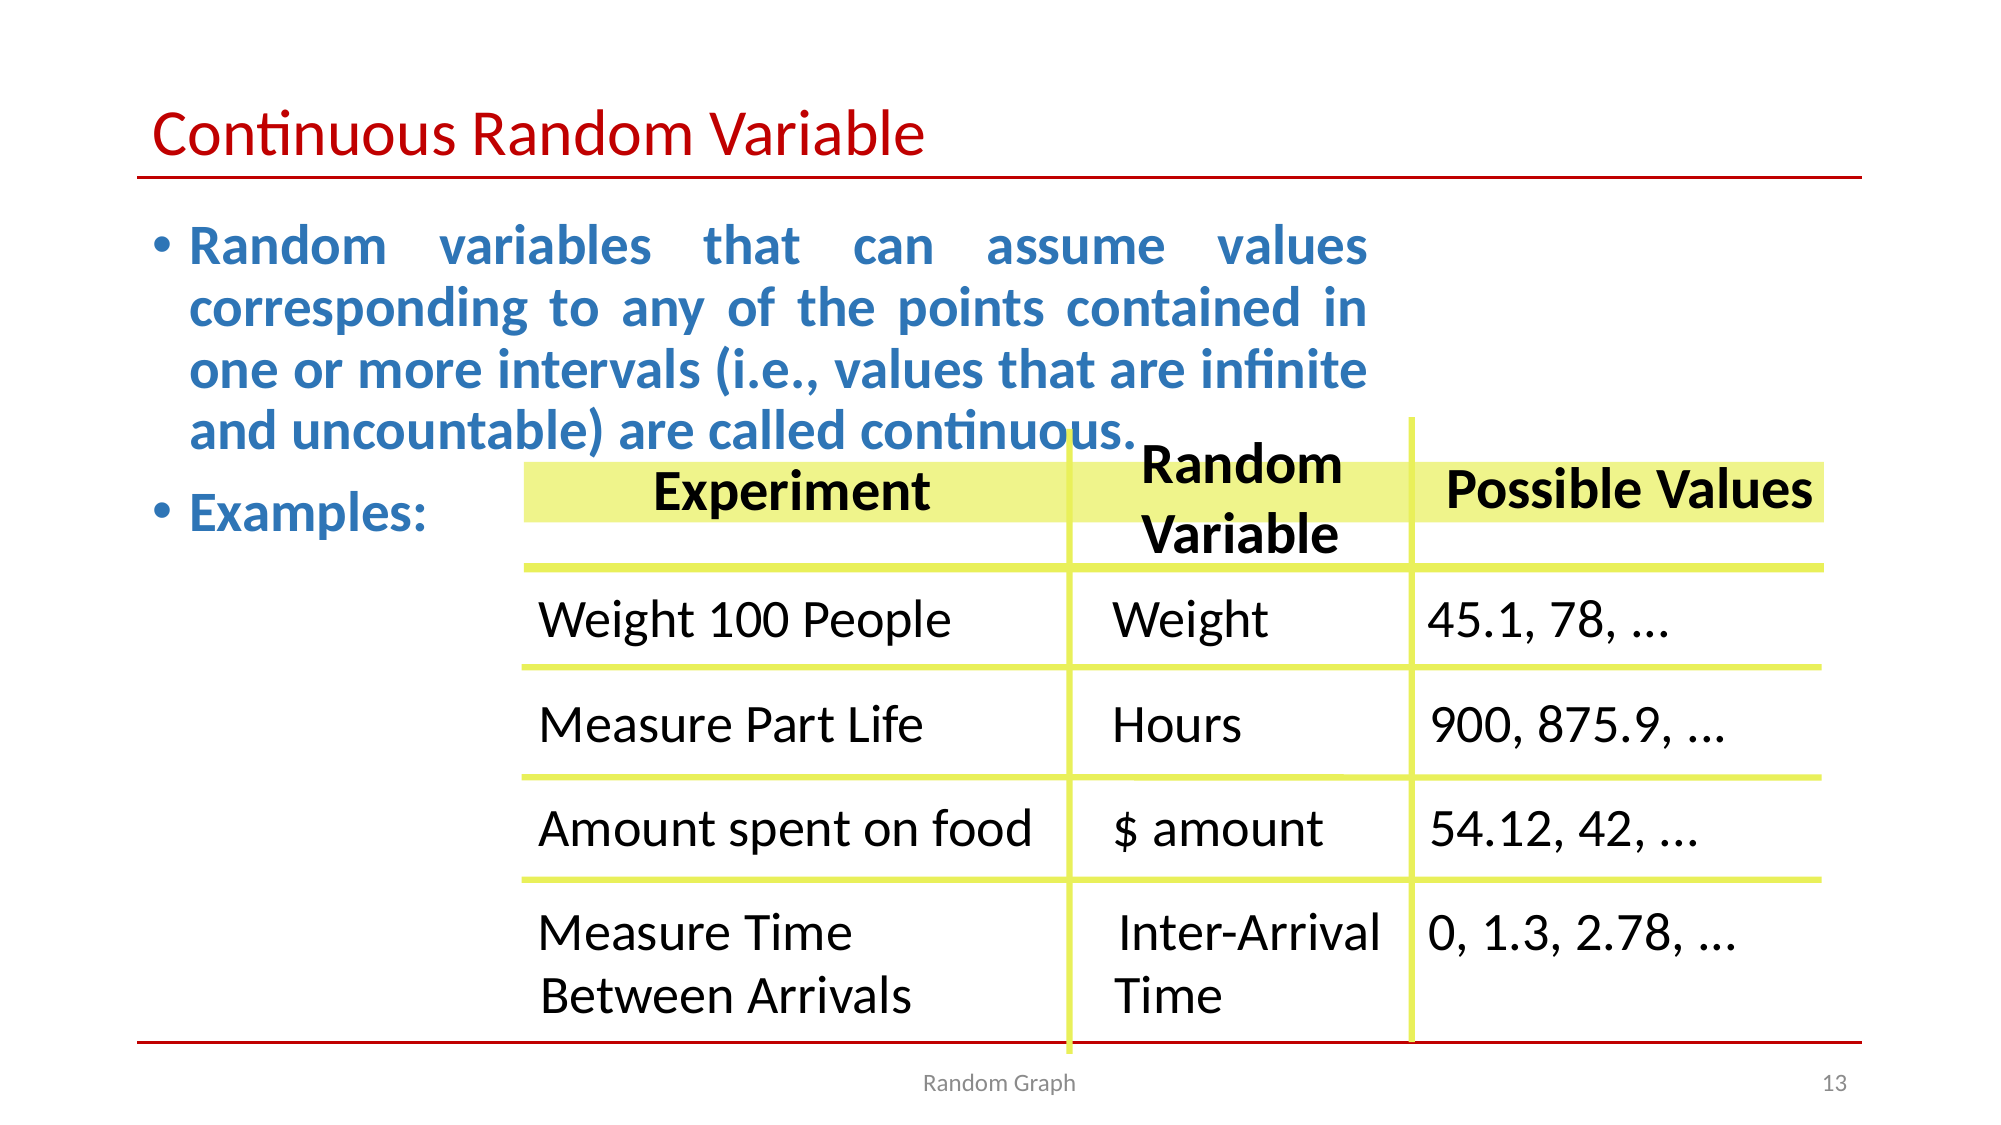

# Continuous Random Variable
Random variables that can assume values corresponding to any of the points contained in one or more intervals (i.e., values that are infinite and uncountable) are called continuous.
Examples:

Random
Variable

Possible Values
Experiment

Weight 100 People
Weight
45.1, 78, ...

Measure Part Life
Hours
900, 875.9, ...

Amount spent on food
$ amount
54.12, 42, ...

Measure Time
Inter-Arrival
0, 1.3, 2.78, ...
Between Arrivals
Time
Random Graph
13